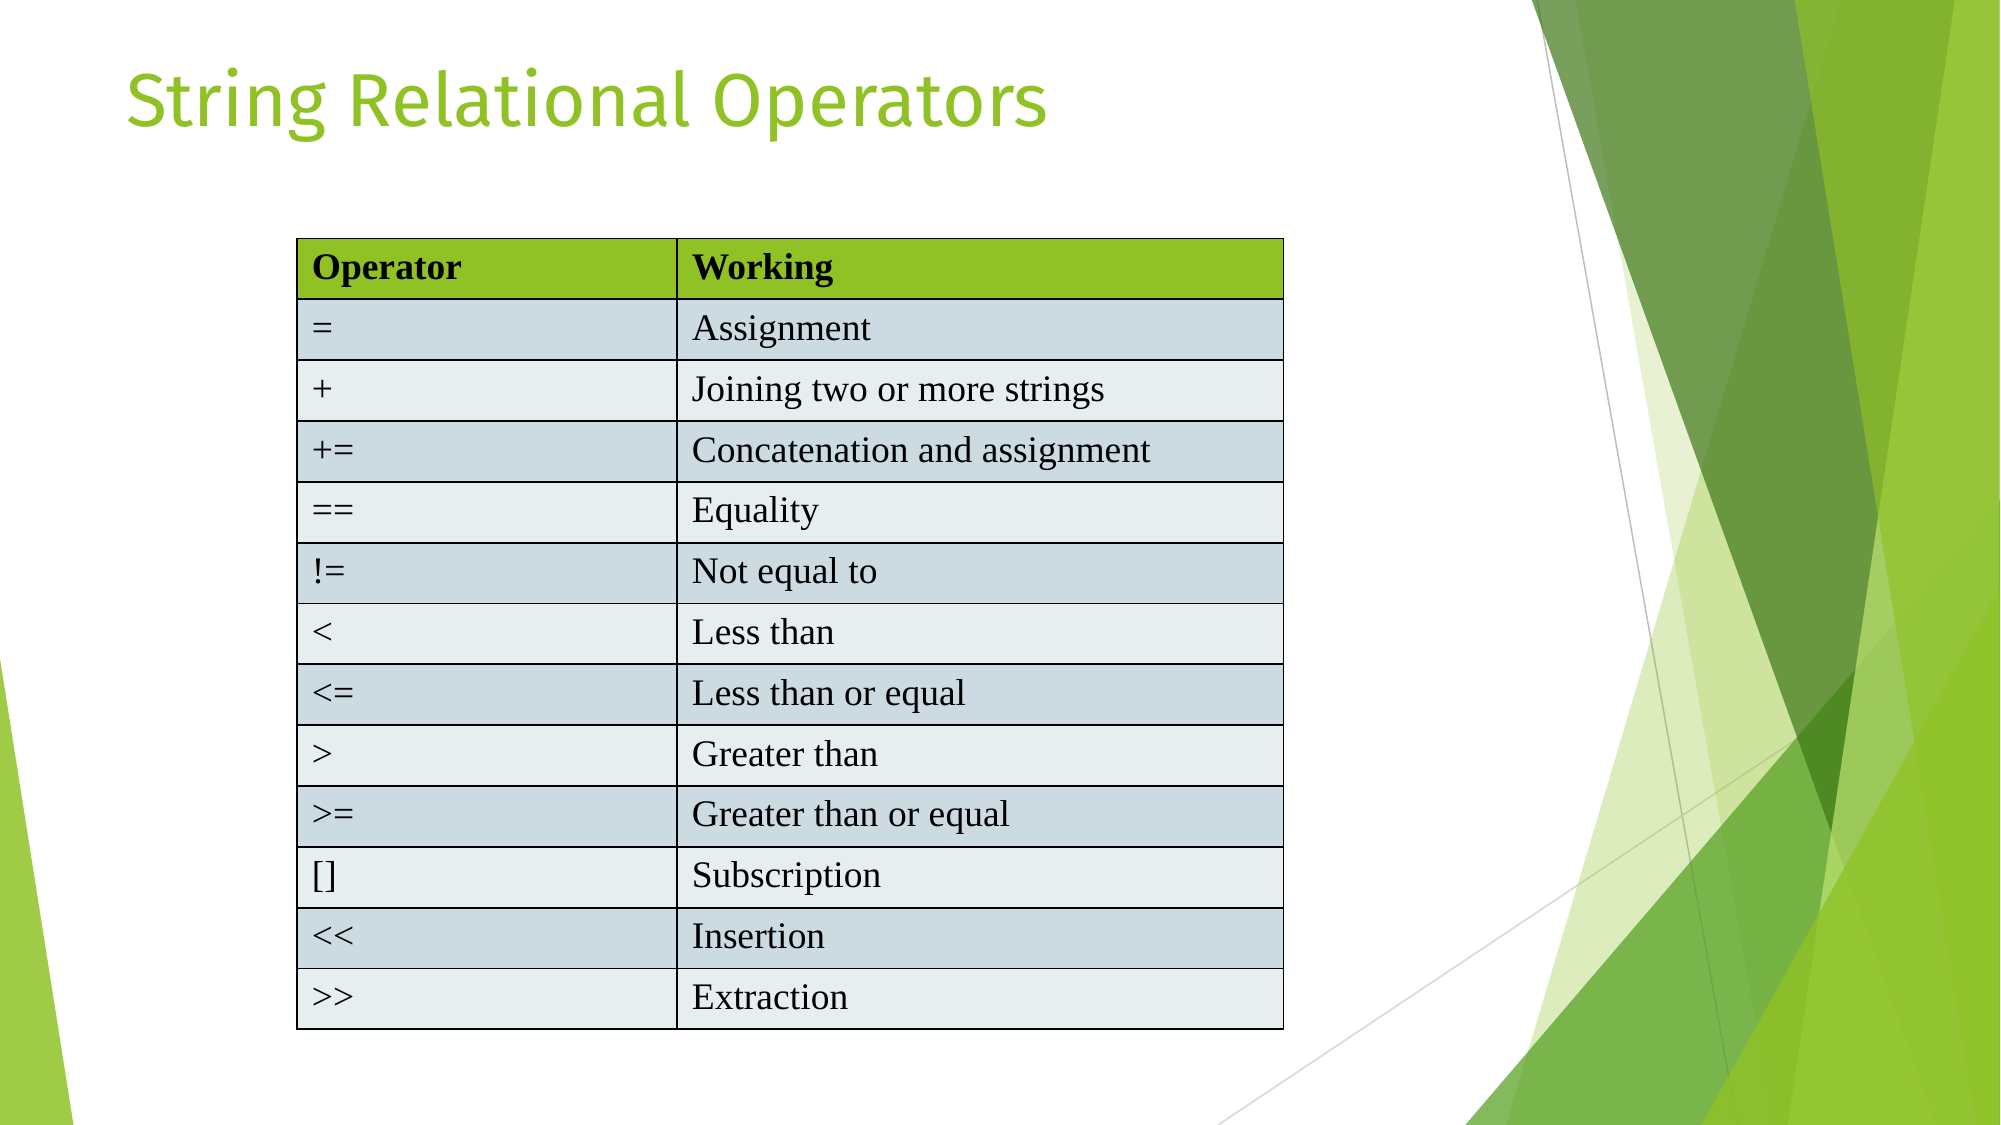

# String Relational Operators
| Operator | Working |
| --- | --- |
| = | Assignment |
| + | Joining two or more strings |
| += | Concatenation and assignment |
| == | Equality |
| != | Not equal to |
| < | Less than |
| <= | Less than or equal |
| > | Greater than |
| >= | Greater than or equal |
| [] | Subscription |
| << | Insertion |
| >> | Extraction |